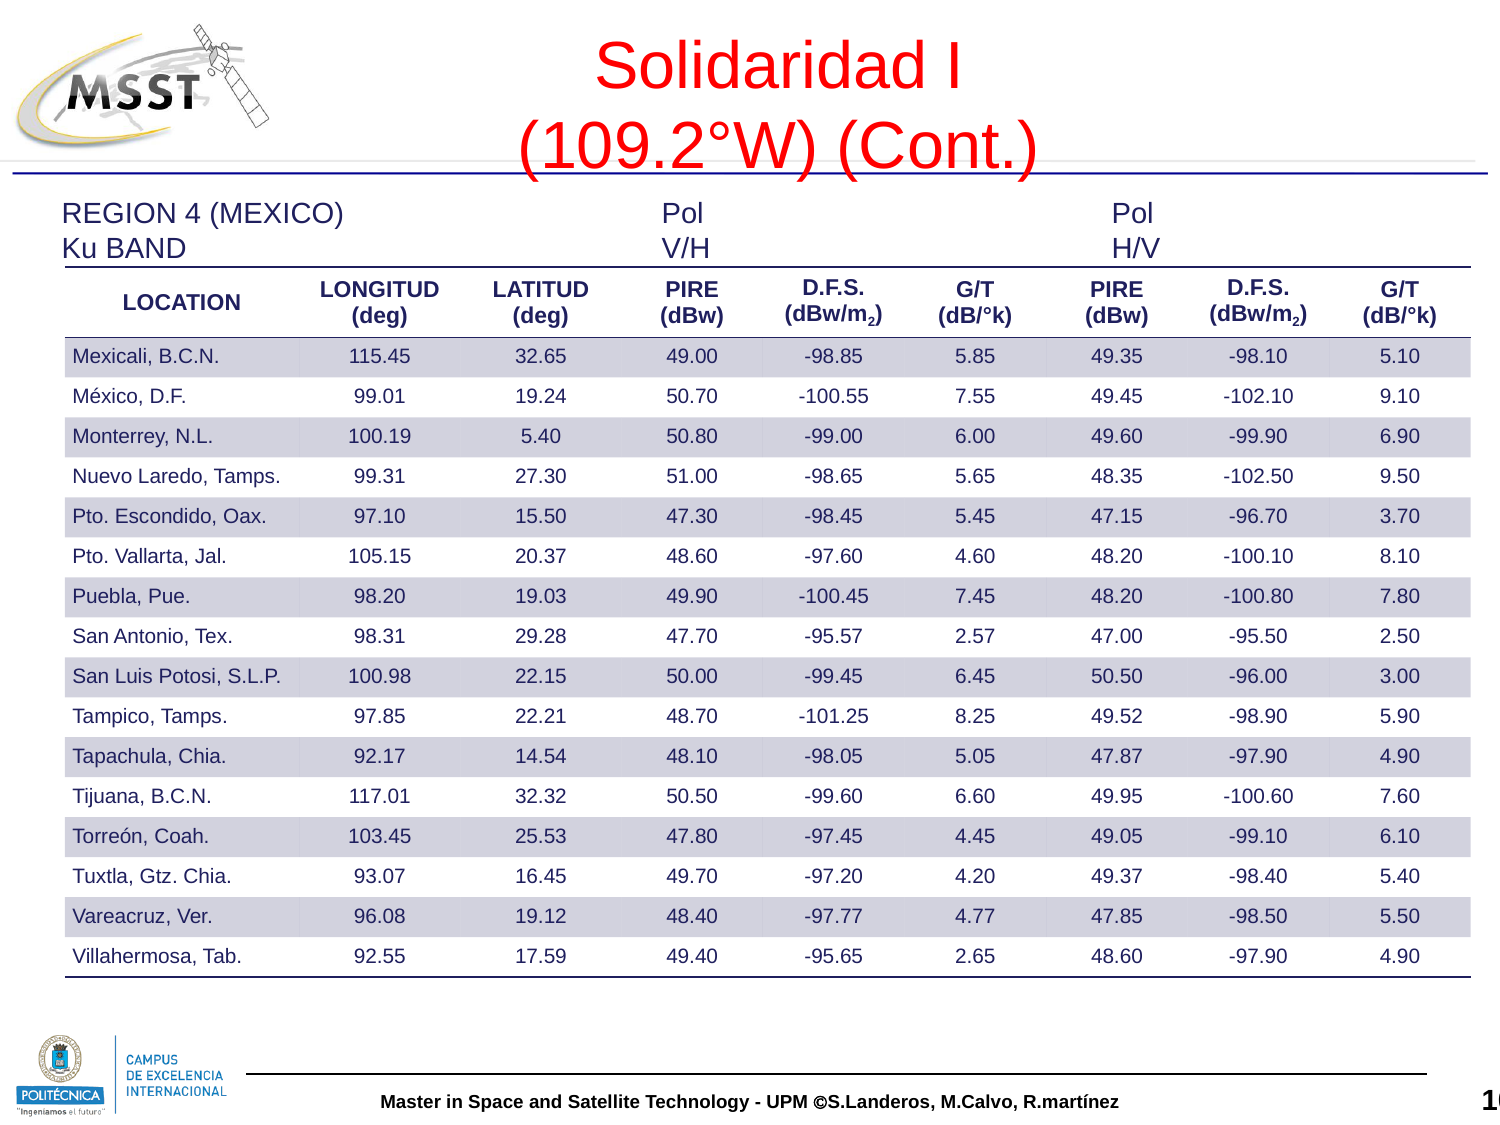

Solidaridad I
(109.2°W) (Cont.)
REGION 4 (MEXICO)			Pol			Pol
Ku BAND				V/H			H/V
| LOCATION | LONGITUD (deg) | LATITUD (deg) | PIRE (dBw) | D.F.S. (dBw/m2) | G/T (dB/°k) | PIRE (dBw) | D.F.S. (dBw/m2) | G/T (dB/°k) |
| --- | --- | --- | --- | --- | --- | --- | --- | --- |
| Mexicali, B.C.N. | 115.45 | 32.65 | 49.00 | -98.85 | 5.85 | 49.35 | -98.10 | 5.10 |
| México, D.F. | 99.01 | 19.24 | 50.70 | -100.55 | 7.55 | 49.45 | -102.10 | 9.10 |
| Monterrey, N.L. | 100.19 | 5.40 | 50.80 | -99.00 | 6.00 | 49.60 | -99.90 | 6.90 |
| Nuevo Laredo, Tamps. | 99.31 | 27.30 | 51.00 | -98.65 | 5.65 | 48.35 | -102.50 | 9.50 |
| Pto. Escondido, Oax. | 97.10 | 15.50 | 47.30 | -98.45 | 5.45 | 47.15 | -96.70 | 3.70 |
| Pto. Vallarta, Jal. | 105.15 | 20.37 | 48.60 | -97.60 | 4.60 | 48.20 | -100.10 | 8.10 |
| Puebla, Pue. | 98.20 | 19.03 | 49.90 | -100.45 | 7.45 | 48.20 | -100.80 | 7.80 |
| San Antonio, Tex. | 98.31 | 29.28 | 47.70 | -95.57 | 2.57 | 47.00 | -95.50 | 2.50 |
| San Luis Potosi, S.L.P. | 100.98 | 22.15 | 50.00 | -99.45 | 6.45 | 50.50 | -96.00 | 3.00 |
| Tampico, Tamps. | 97.85 | 22.21 | 48.70 | -101.25 | 8.25 | 49.52 | -98.90 | 5.90 |
| Tapachula, Chia. | 92.17 | 14.54 | 48.10 | -98.05 | 5.05 | 47.87 | -97.90 | 4.90 |
| Tijuana, B.C.N. | 117.01 | 32.32 | 50.50 | -99.60 | 6.60 | 49.95 | -100.60 | 7.60 |
| Torreón, Coah. | 103.45 | 25.53 | 47.80 | -97.45 | 4.45 | 49.05 | -99.10 | 6.10 |
| Tuxtla, Gtz. Chia. | 93.07 | 16.45 | 49.70 | -97.20 | 4.20 | 49.37 | -98.40 | 5.40 |
| Vareacruz, Ver. | 96.08 | 19.12 | 48.40 | -97.77 | 4.77 | 47.85 | -98.50 | 5.50 |
| Villahermosa, Tab. | 92.55 | 17.59 | 49.40 | -95.65 | 2.65 | 48.60 | -97.90 | 4.90 |